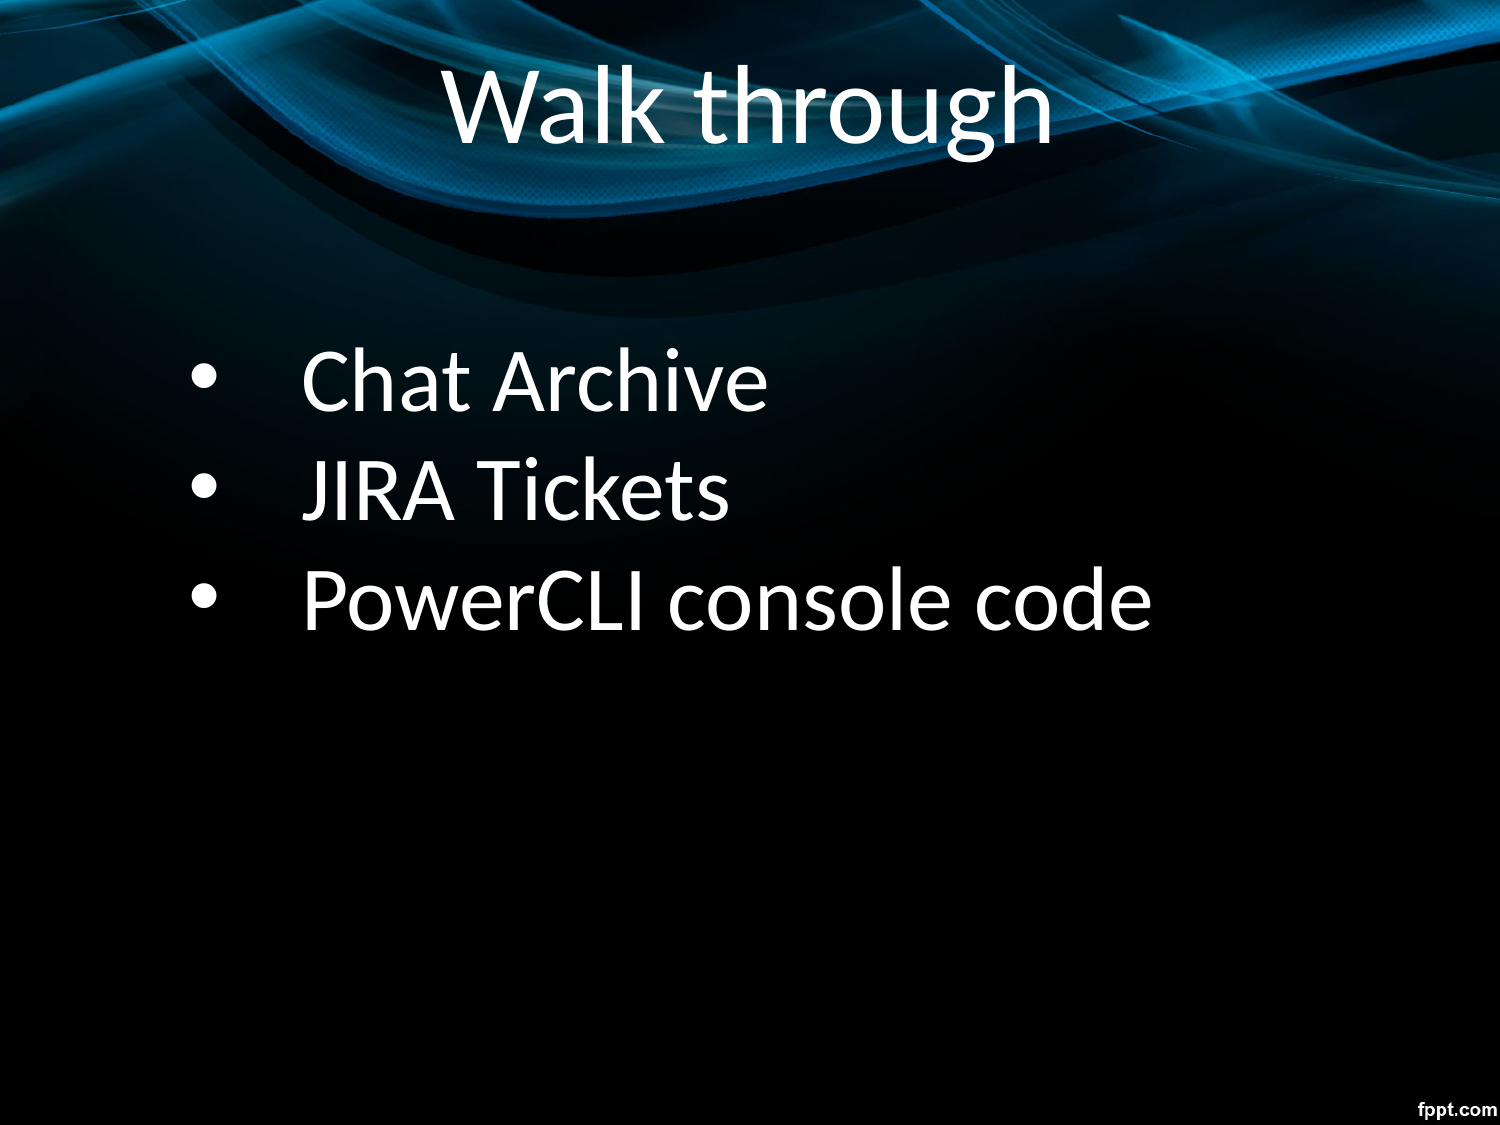

# Walk through
Chat Archive
JIRA Tickets
PowerCLI console code